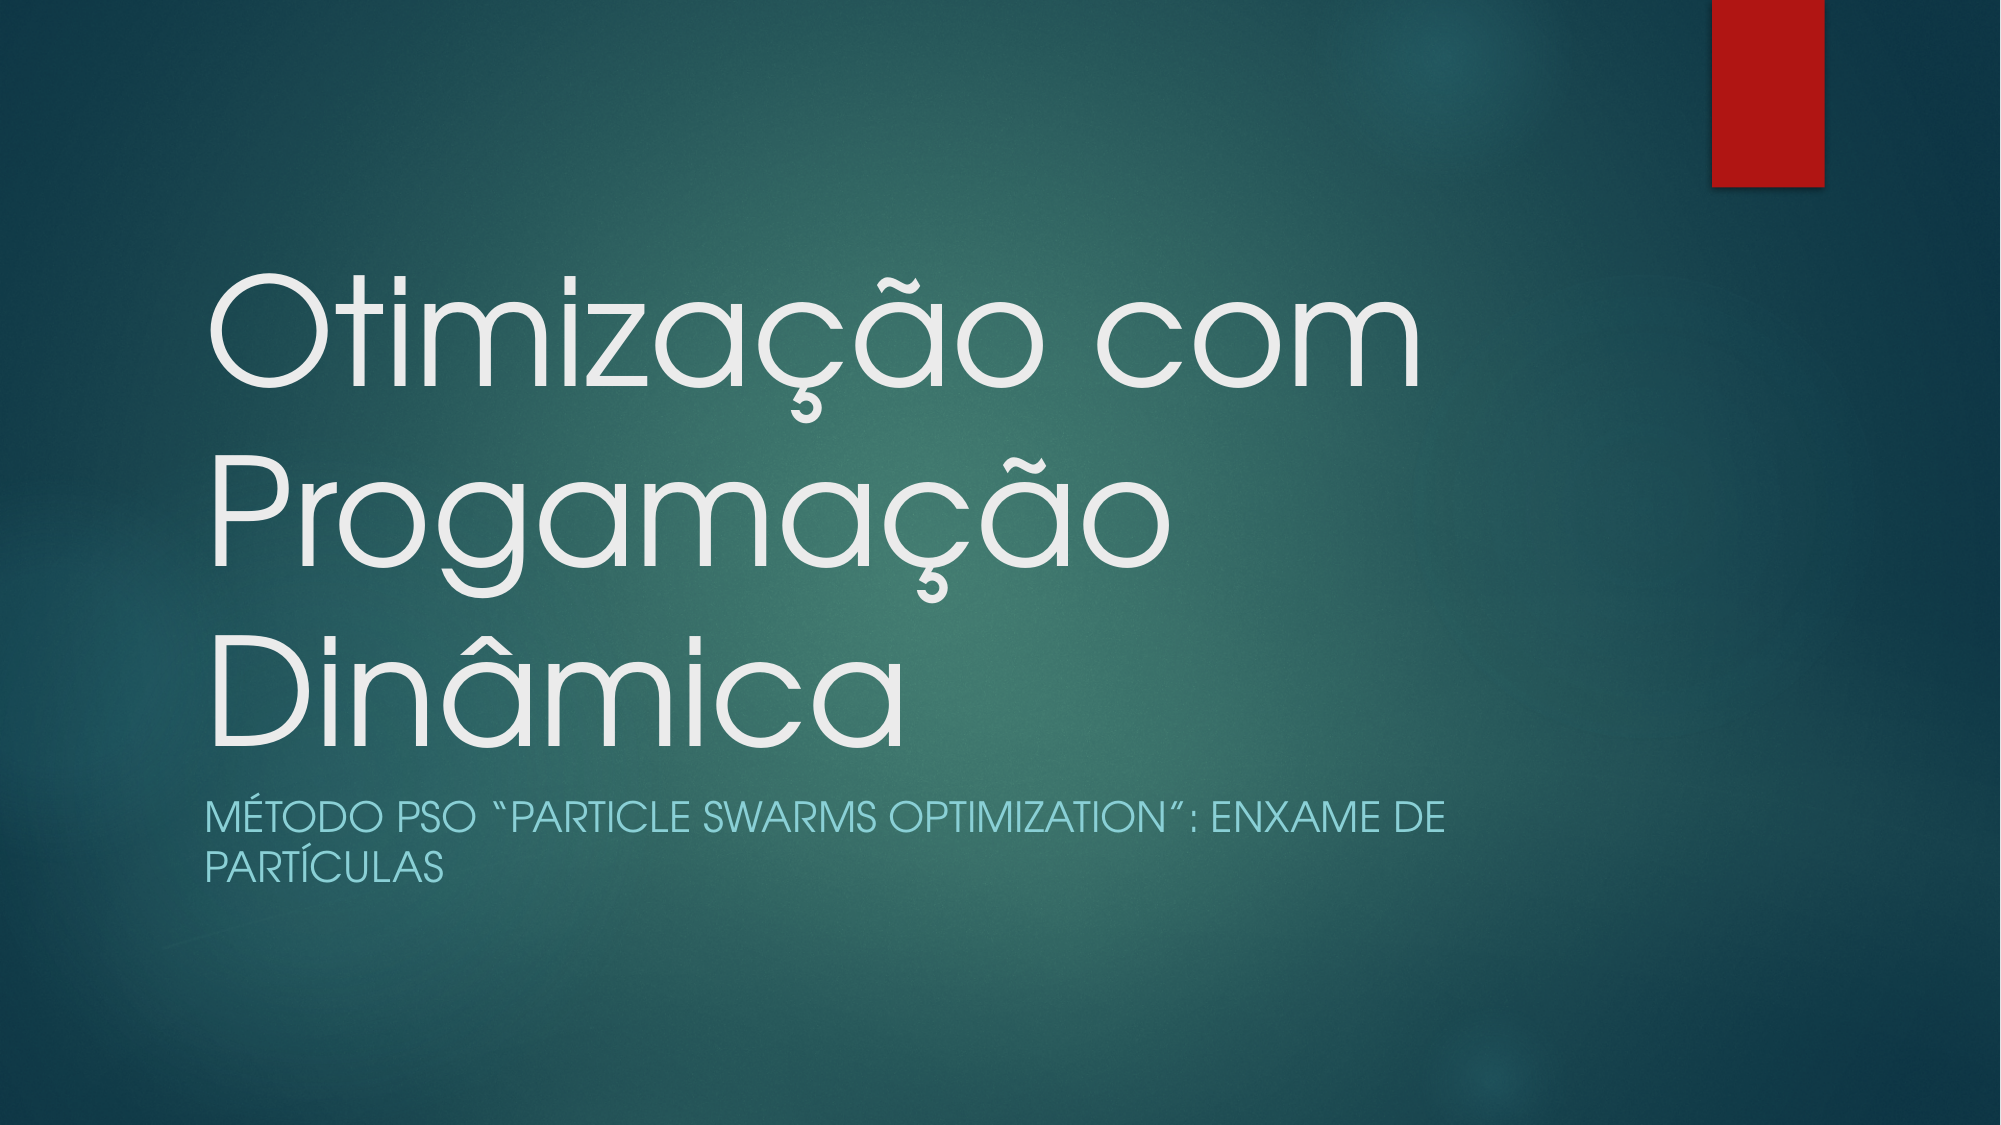

# Otimização com Progamação Dinâmica
Método PSO “Particle swarms optimization”: Enxame de partículas